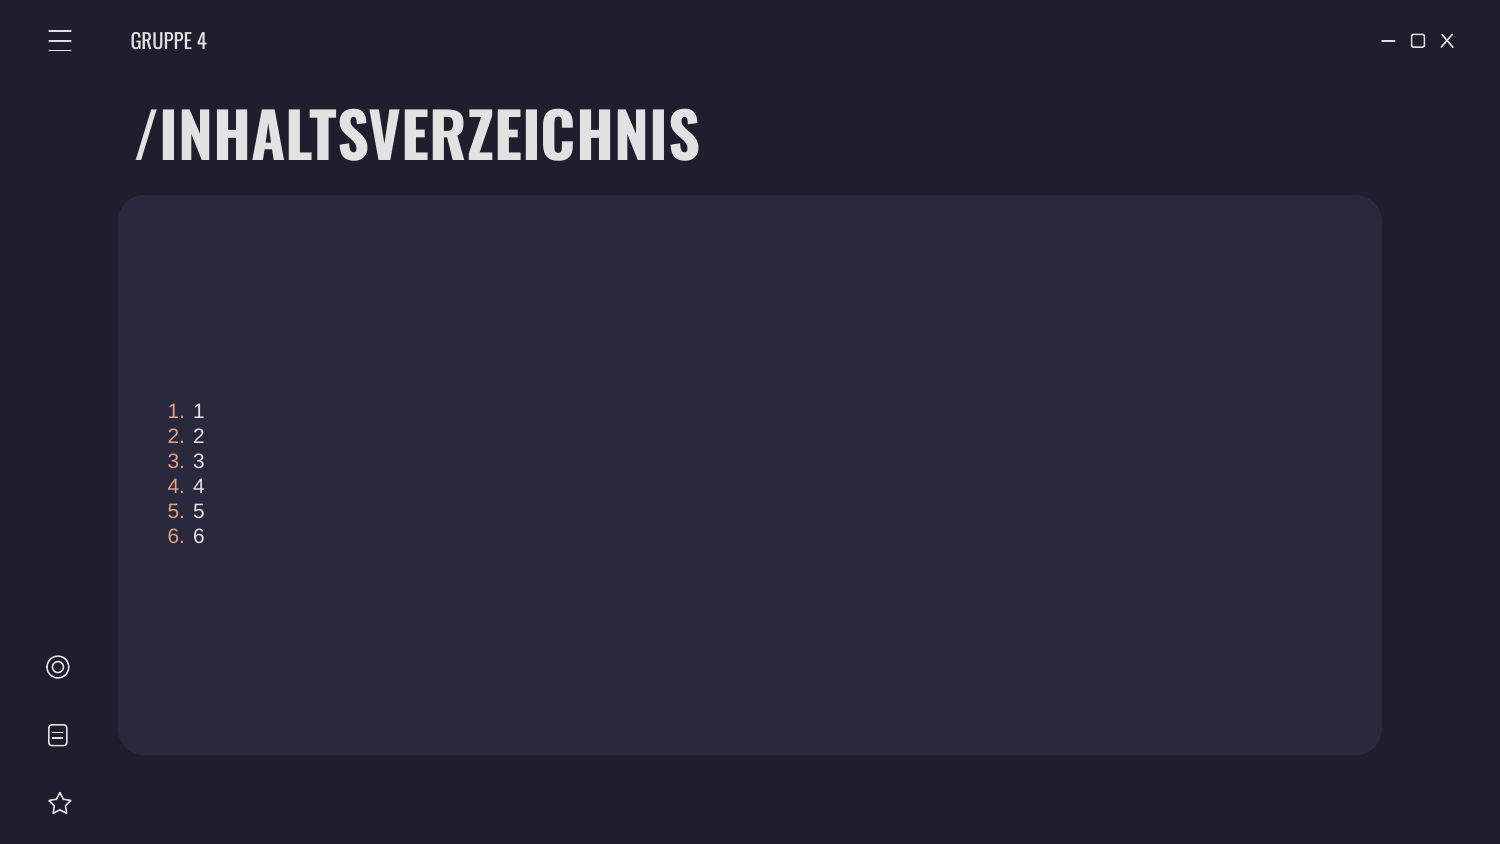

GRUPPE 4

# /INHALTSVERZEICHNIS
1
2
3
4
5
6